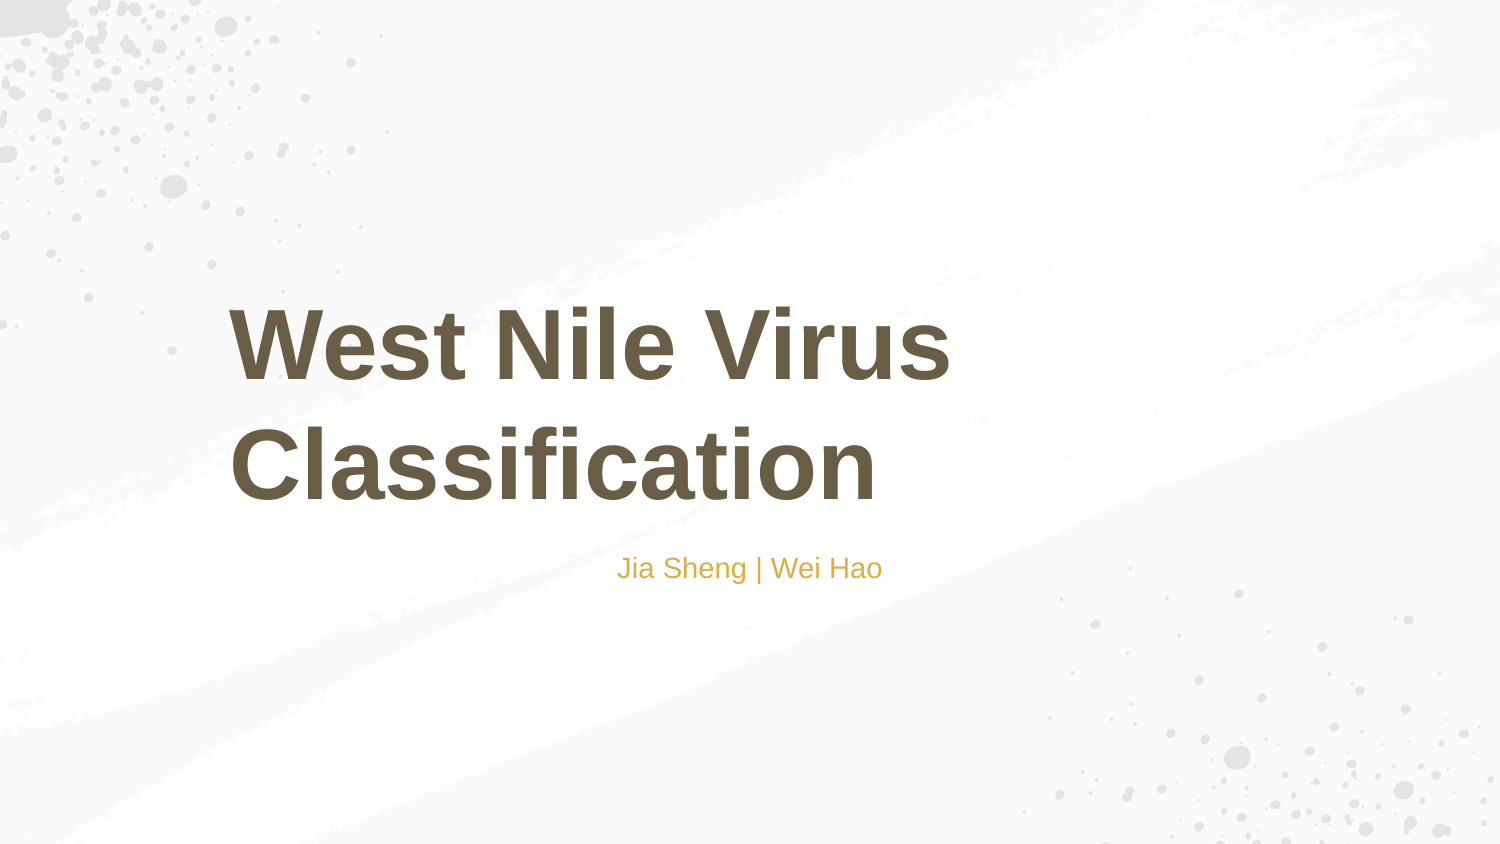

# West Nile Virus Classification
Jia Sheng | Wei Hao